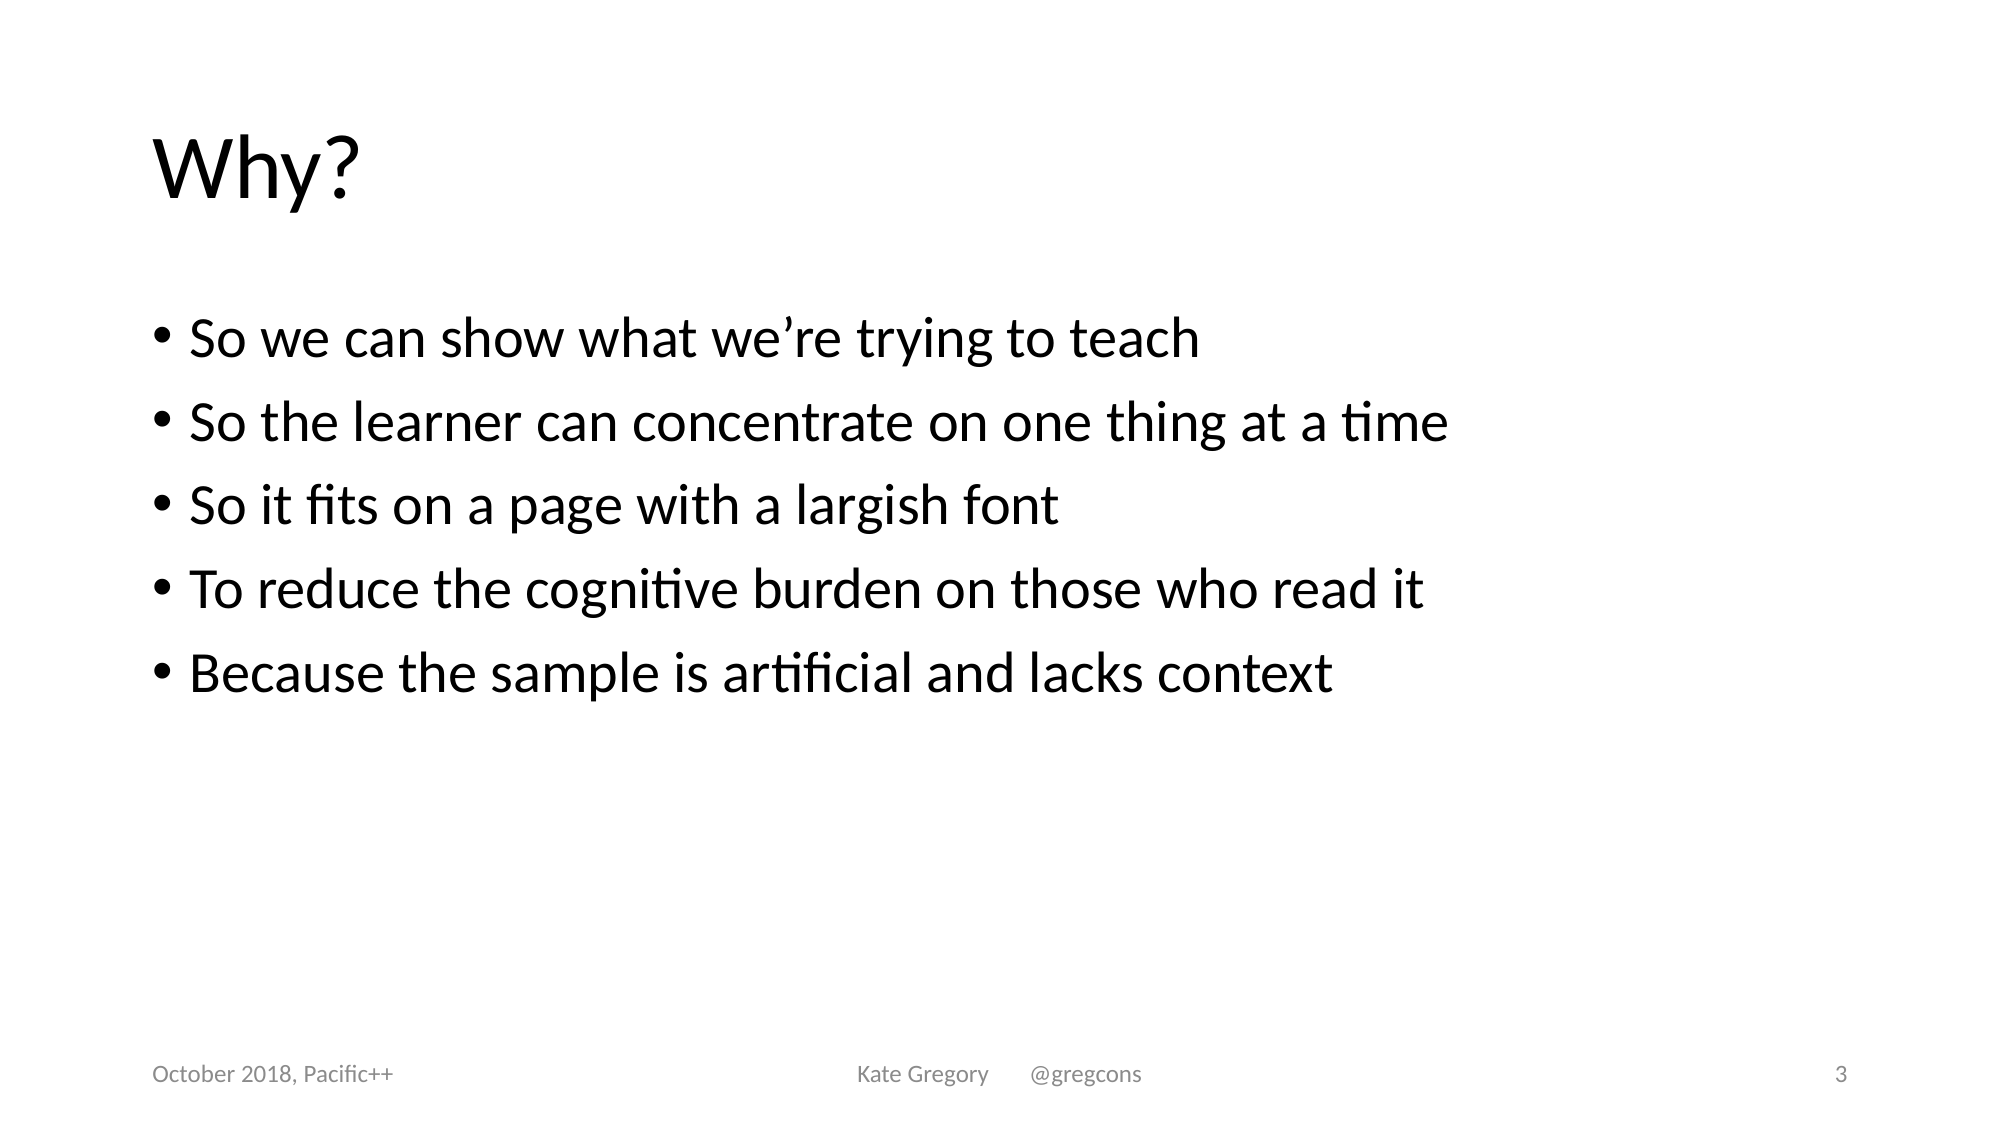

# Why?
So we can show what we’re trying to teach
So the learner can concentrate on one thing at a time
So it fits on a page with a largish font
To reduce the cognitive burden on those who read it
Because the sample is artificial and lacks context
October 2018, Pacific++
Kate Gregory       @gregcons
3